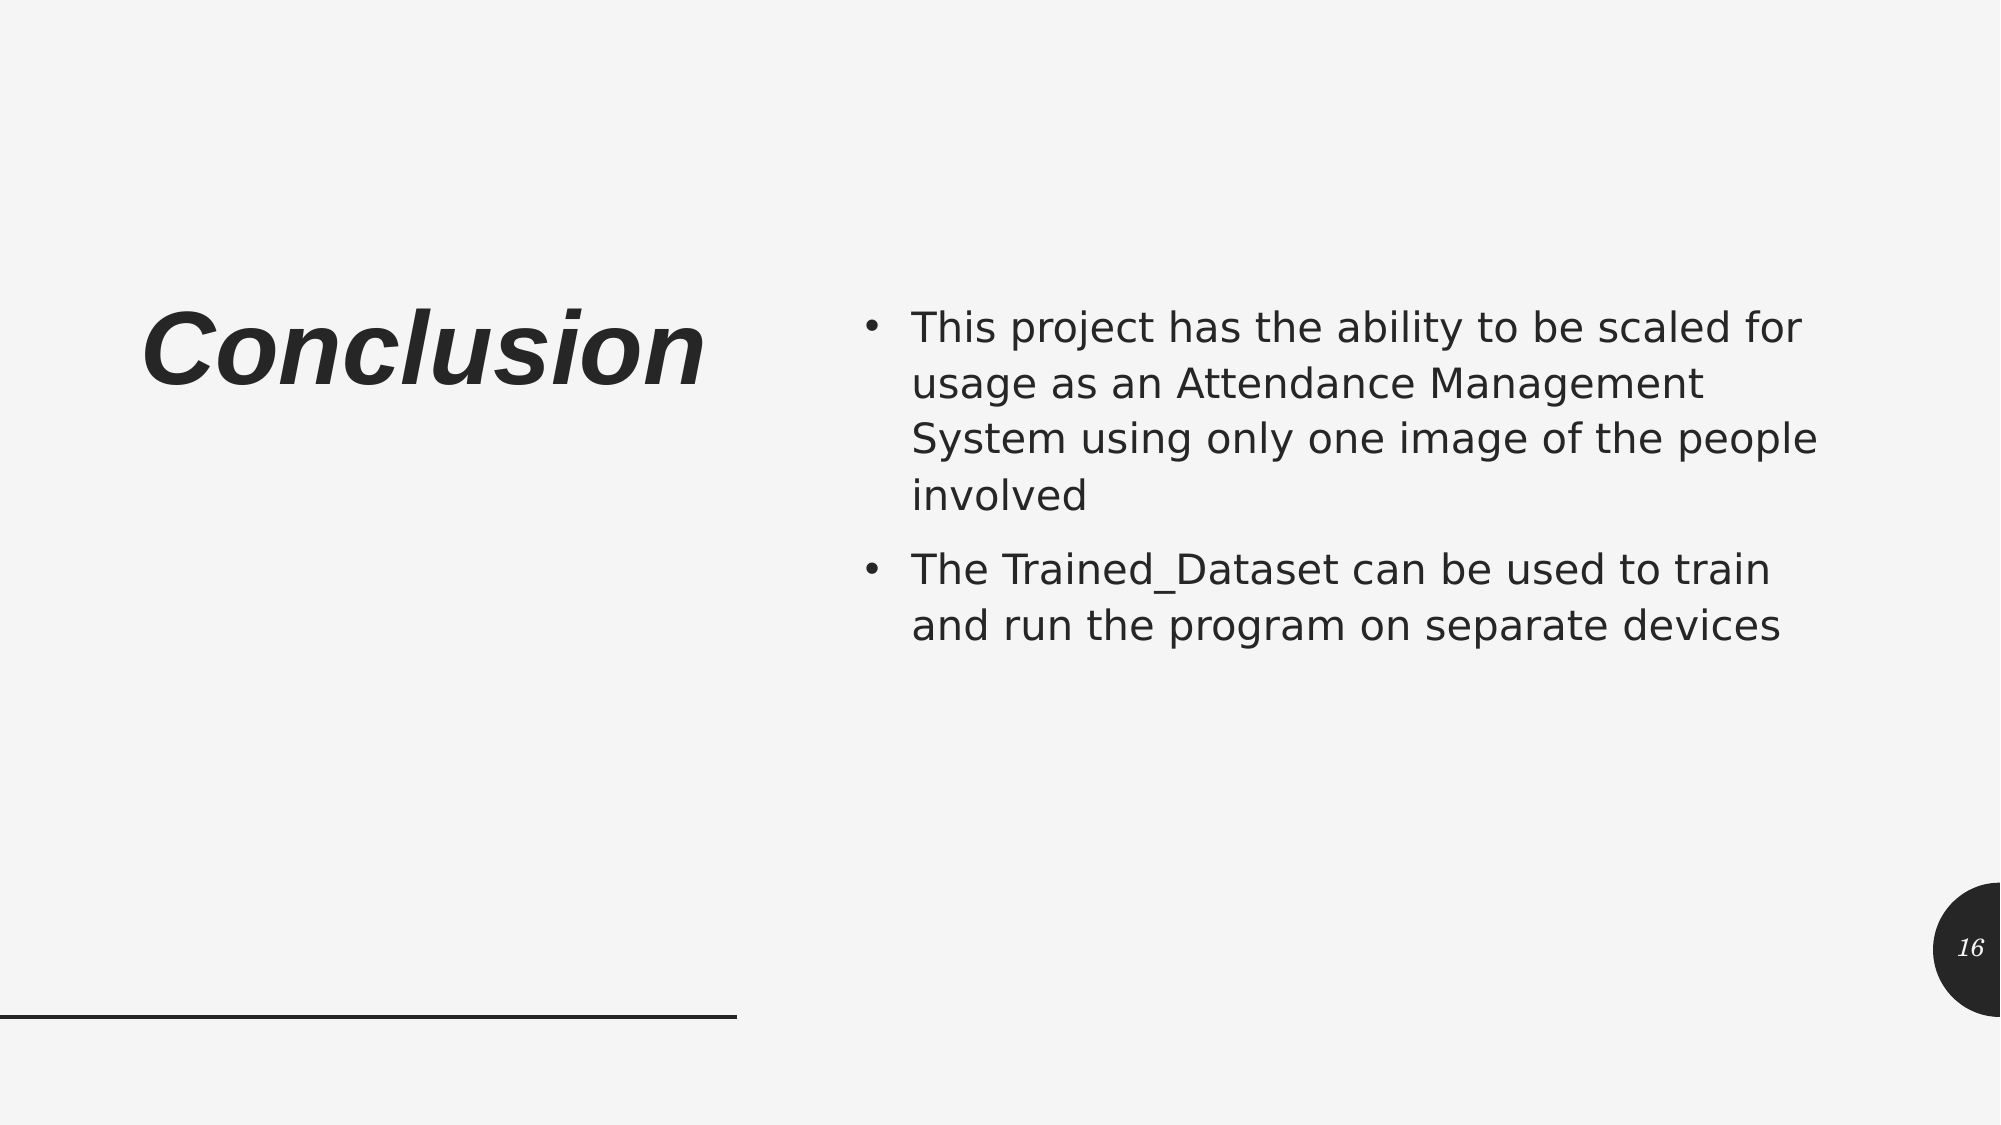

# Conclusion
This project has the ability to be scaled for usage as an Attendance Management System using only one image of the people involved
The Trained_Dataset can be used to train and run the program on separate devices
16